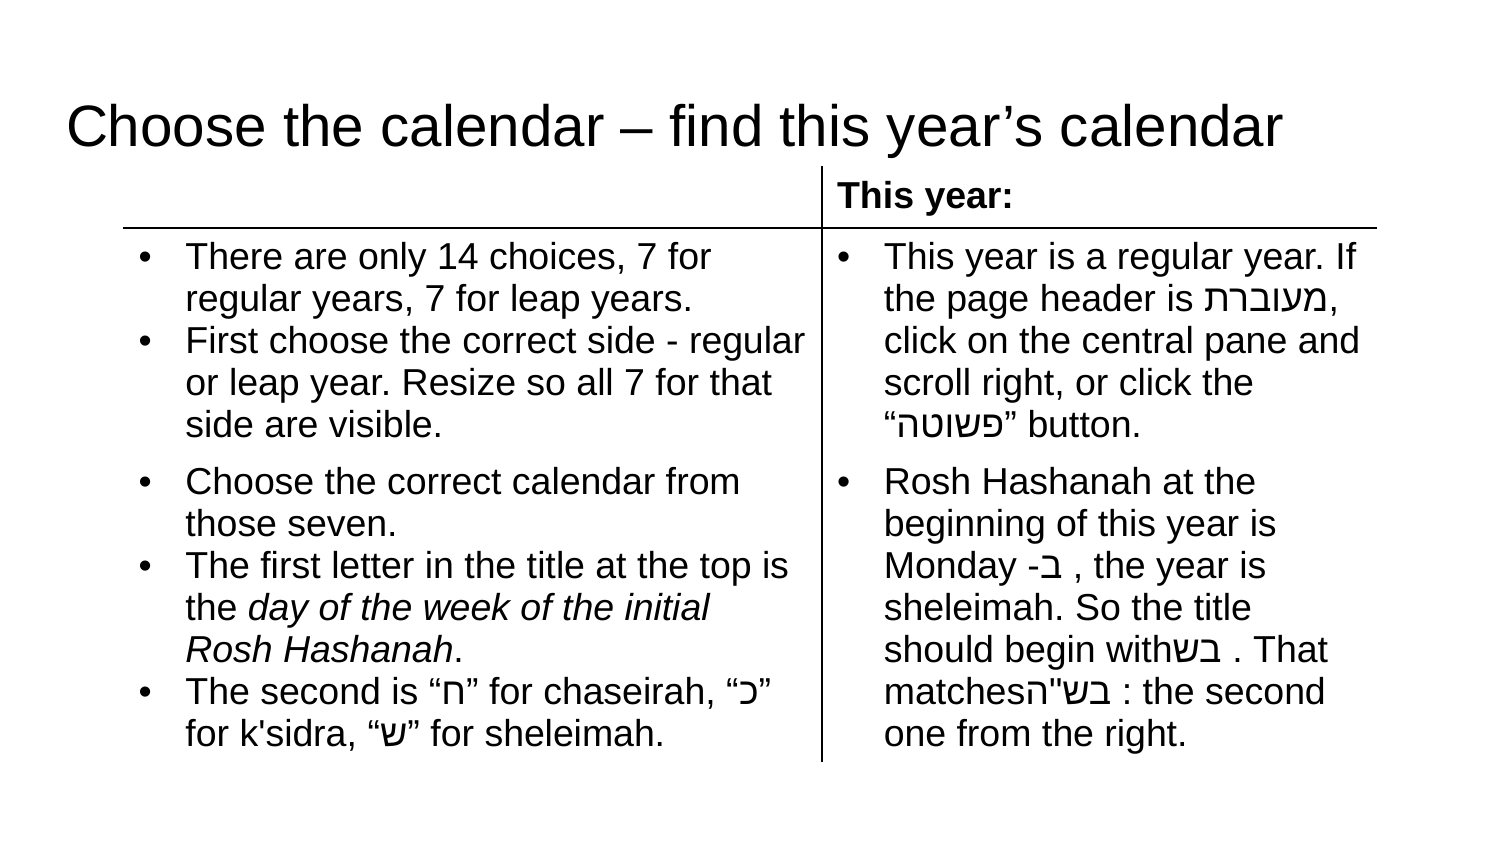

# Choose the calendar – find this year’s calendar
|  | This year: |
| --- | --- |
| There are only 14 choices, 7 for regular years, 7 for leap years. First choose the correct side - regular or leap year. Resize so all 7 for that side are visible. | This year is a regular year. If the page header is מעוברת, click on the central pane and scroll right, or click the “פשוטה” button. |
| Choose the correct calendar from those seven. The first letter in the title at the top is the day of the week of the initial Rosh Hashanah. The second is “ח” for chaseirah, “כ” for k'sidra, “ש” for sheleimah. | Rosh Hashanah at the beginning of this year is Monday -ב , the year is sheleimah. So the title should begin withבש . That matchesבש"ה : the second one from the right. |